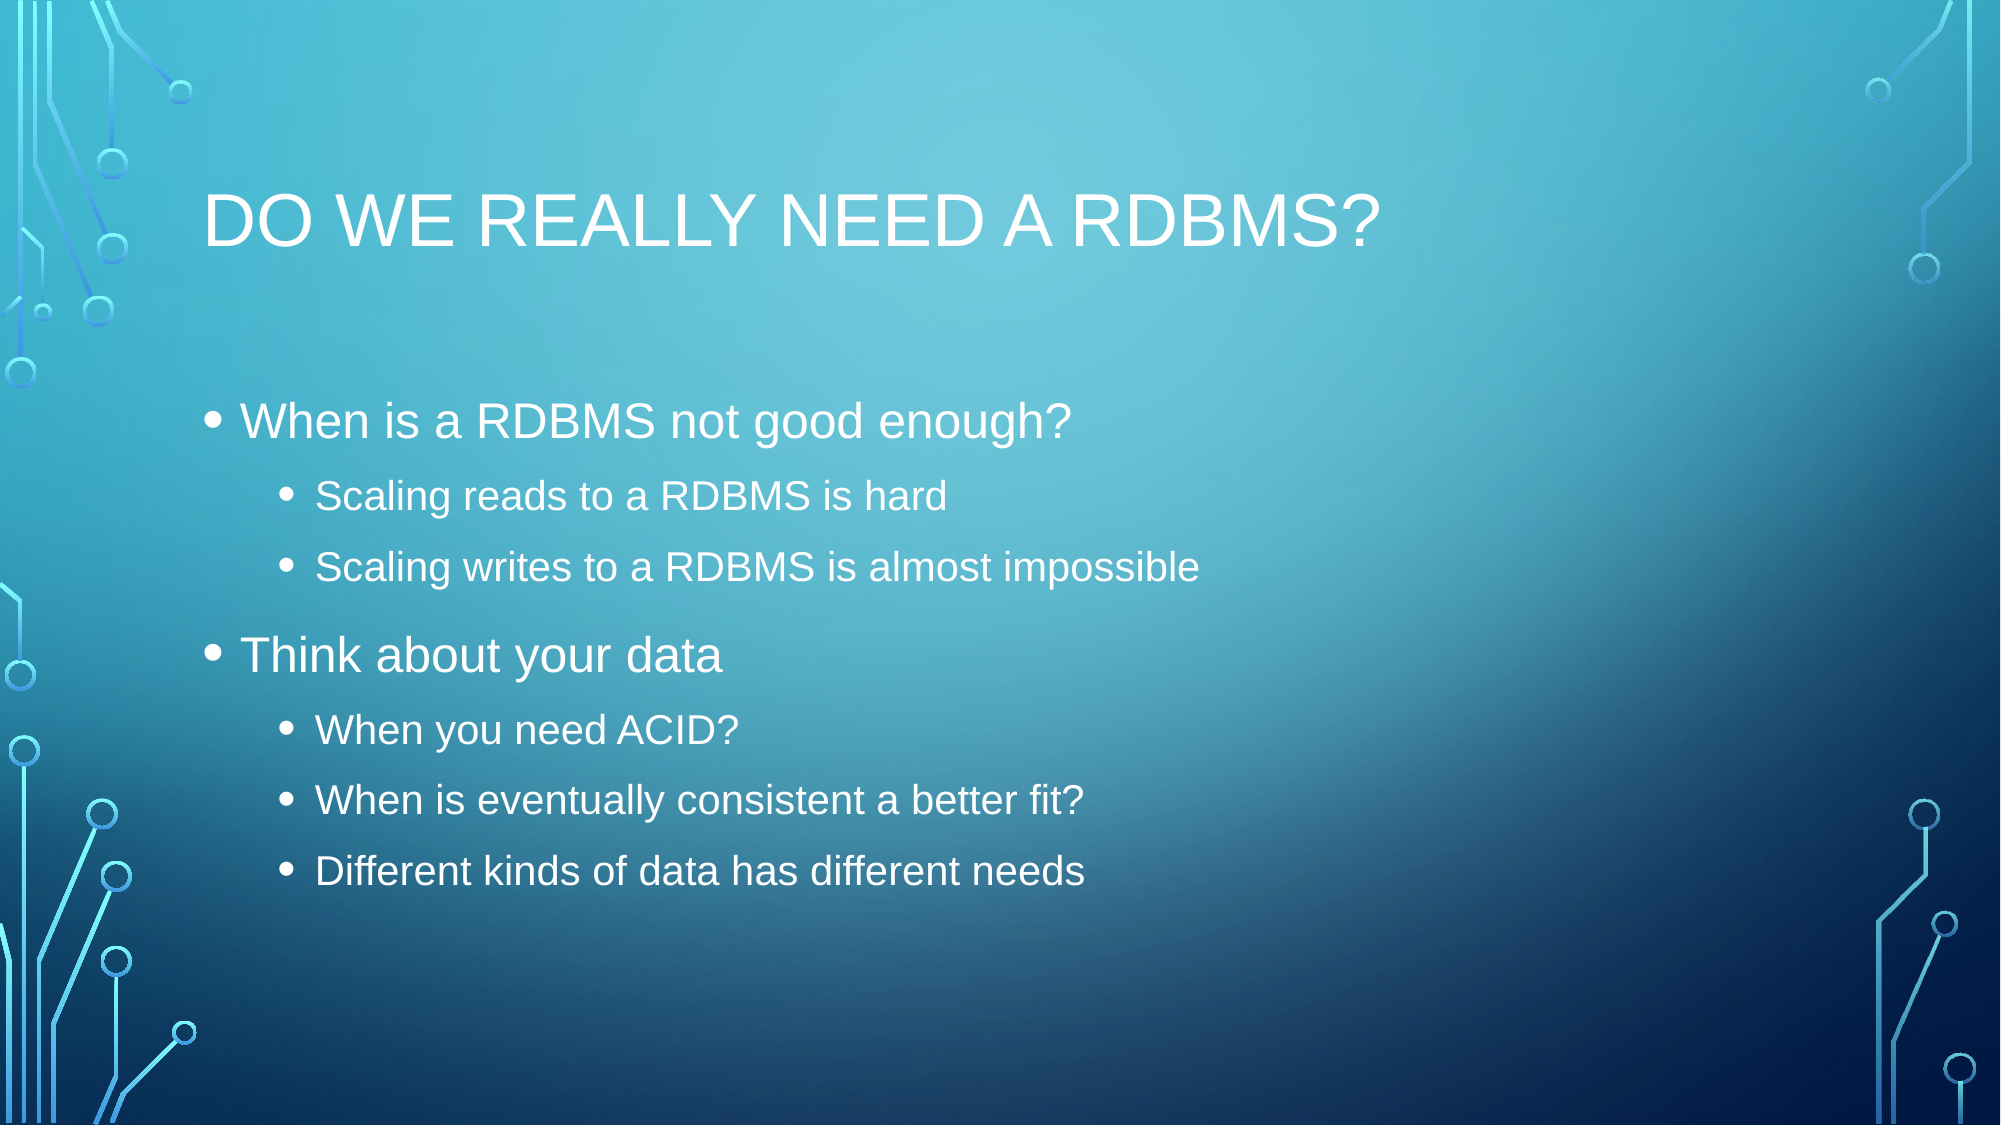

# Do we really need a RDBMS?
When is a RDBMS not good enough?
Scaling reads to a RDBMS is hard
Scaling writes to a RDBMS is almost impossible
Think about your data
When you need ACID?
When is eventually consistent a better fit?
Different kinds of data has different needs